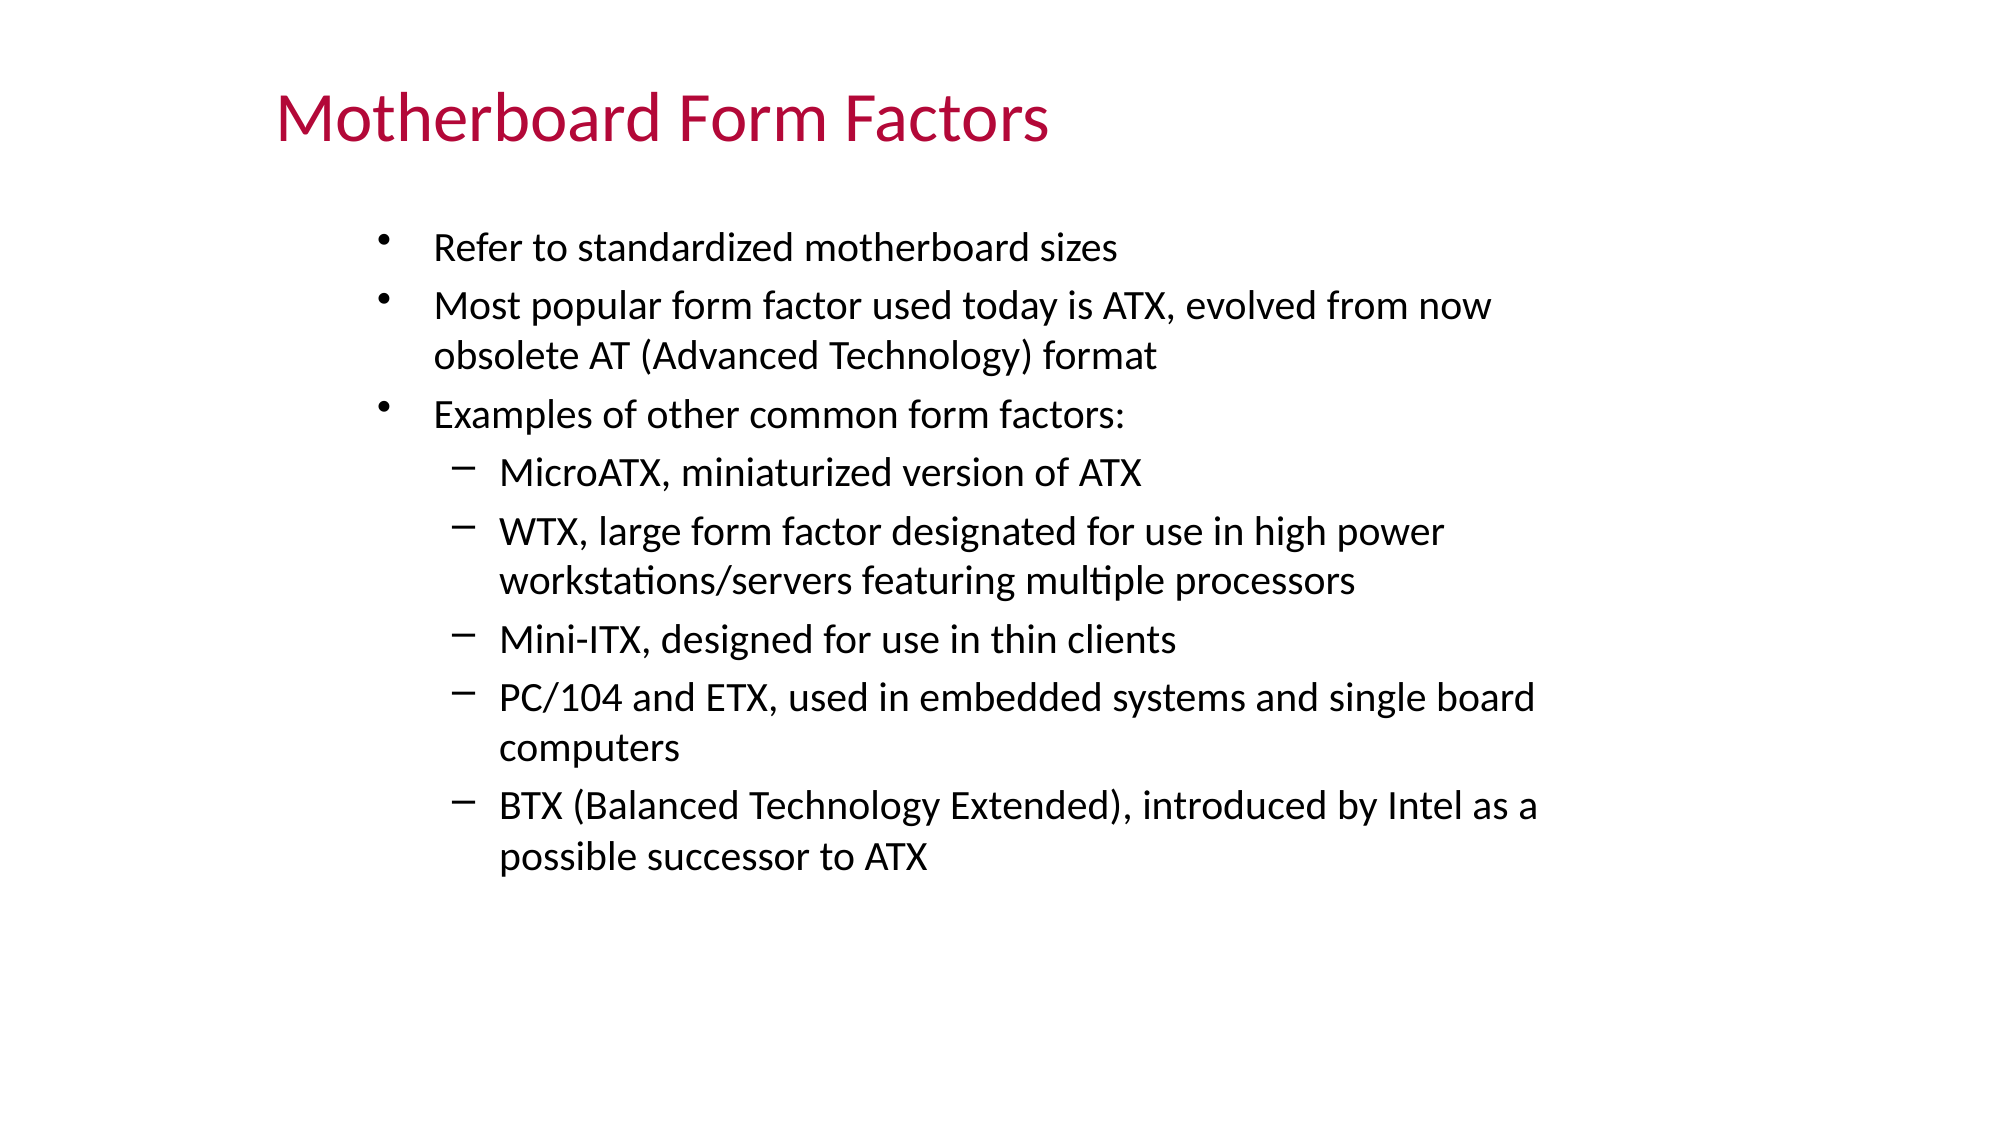

Motherboard Form Factors
Refer to standardized motherboard sizes
Most popular form factor used today is ATX, evolved from now obsolete AT (Advanced Technology) format
Examples of other common form factors:
MicroATX, miniaturized version of ATX
WTX, large form factor designated for use in high power workstations/servers featuring multiple processors
Mini-ITX, designed for use in thin clients
PC/104 and ETX, used in embedded systems and single board computers
BTX (Balanced Technology Extended), introduced by Intel as a possible successor to ATX